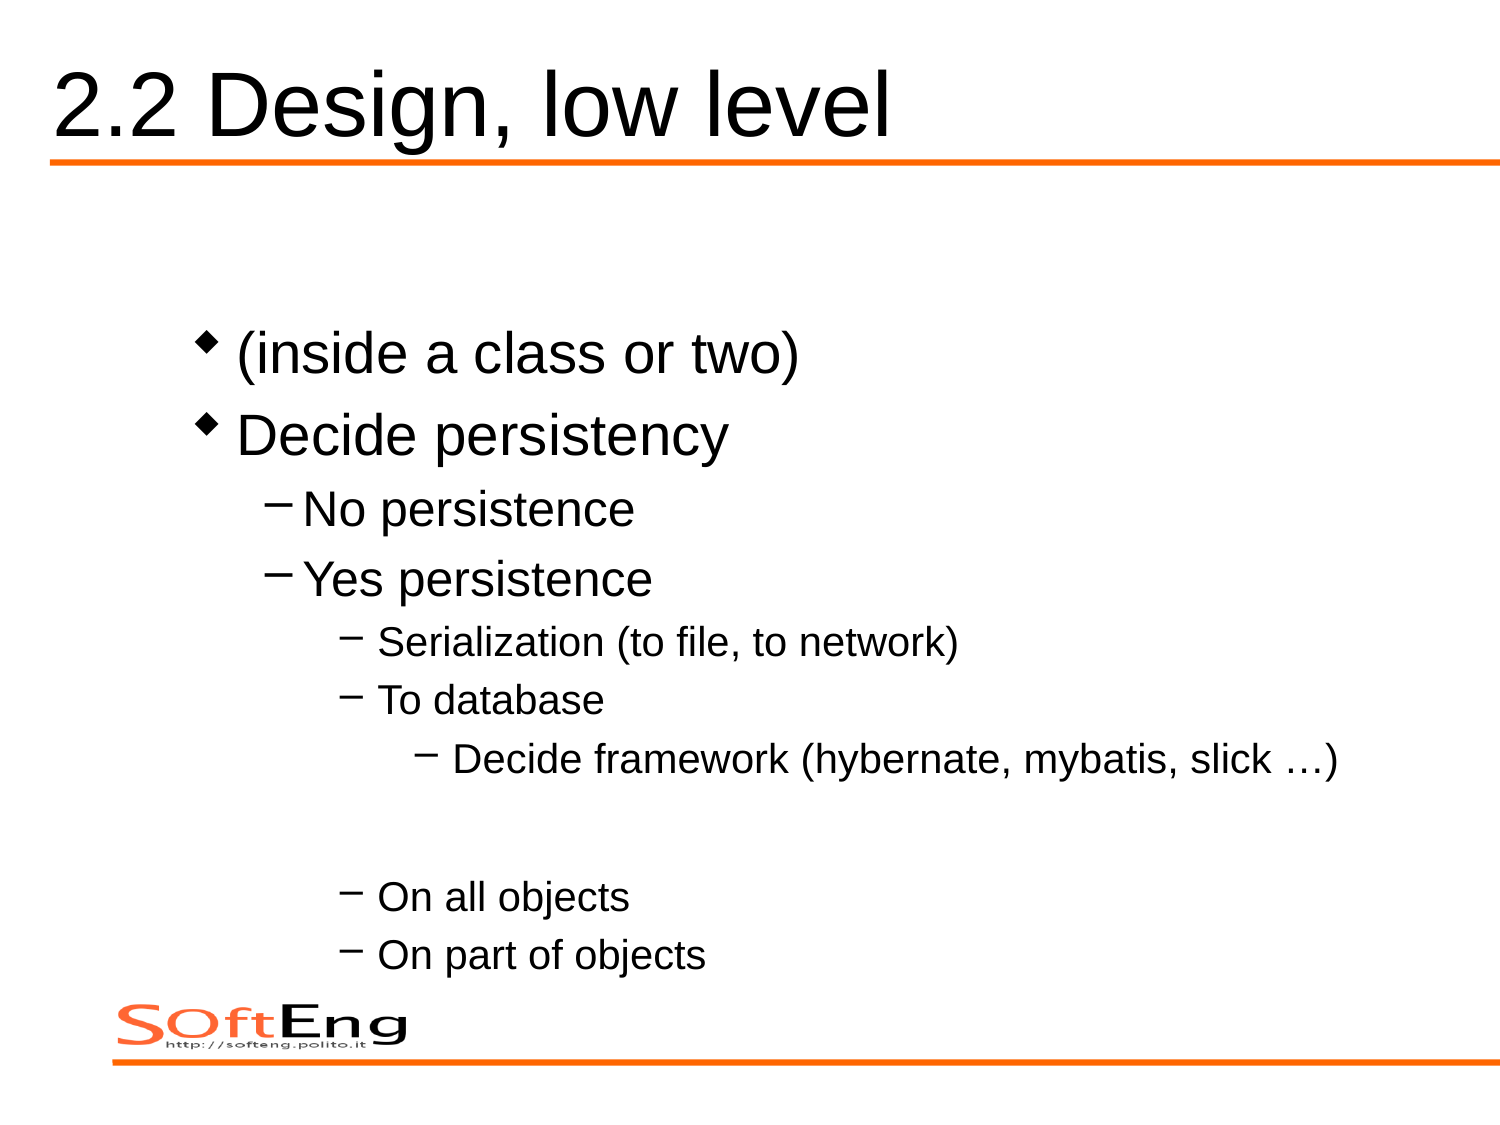

# 2.2 Design, low level

(inside a class or two)
Decide persistency
No persistence
Yes persistence
Serialization (to file, to network)
To database
Decide framework (hybernate, mybatis, slick …)

On all objects
On part of objects